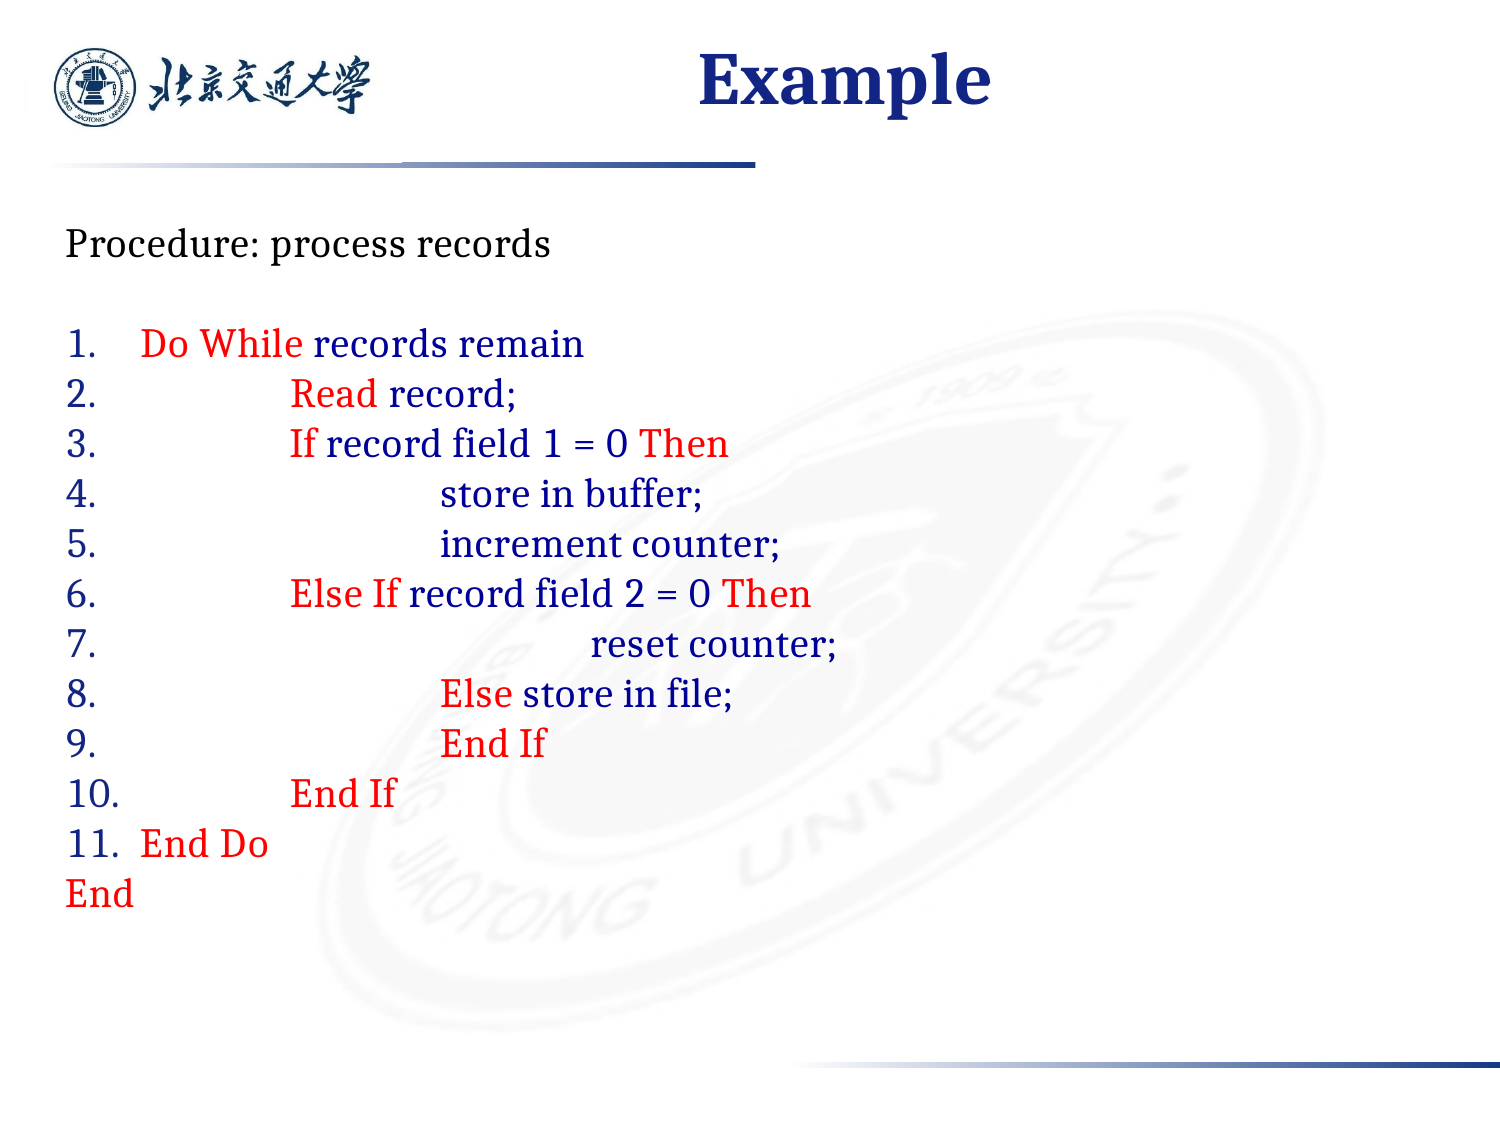

# Example
Procedure: process records

1.	Do While records remain
2.		Read record;
3.		If record field 1 = 0 Then
4.			store in buffer;
5.			increment counter;
6.		Else If record field 2 = 0 Then
7.				reset counter;
8.			Else store in file;
9.			End If
10.		End If
11.	End Do
End